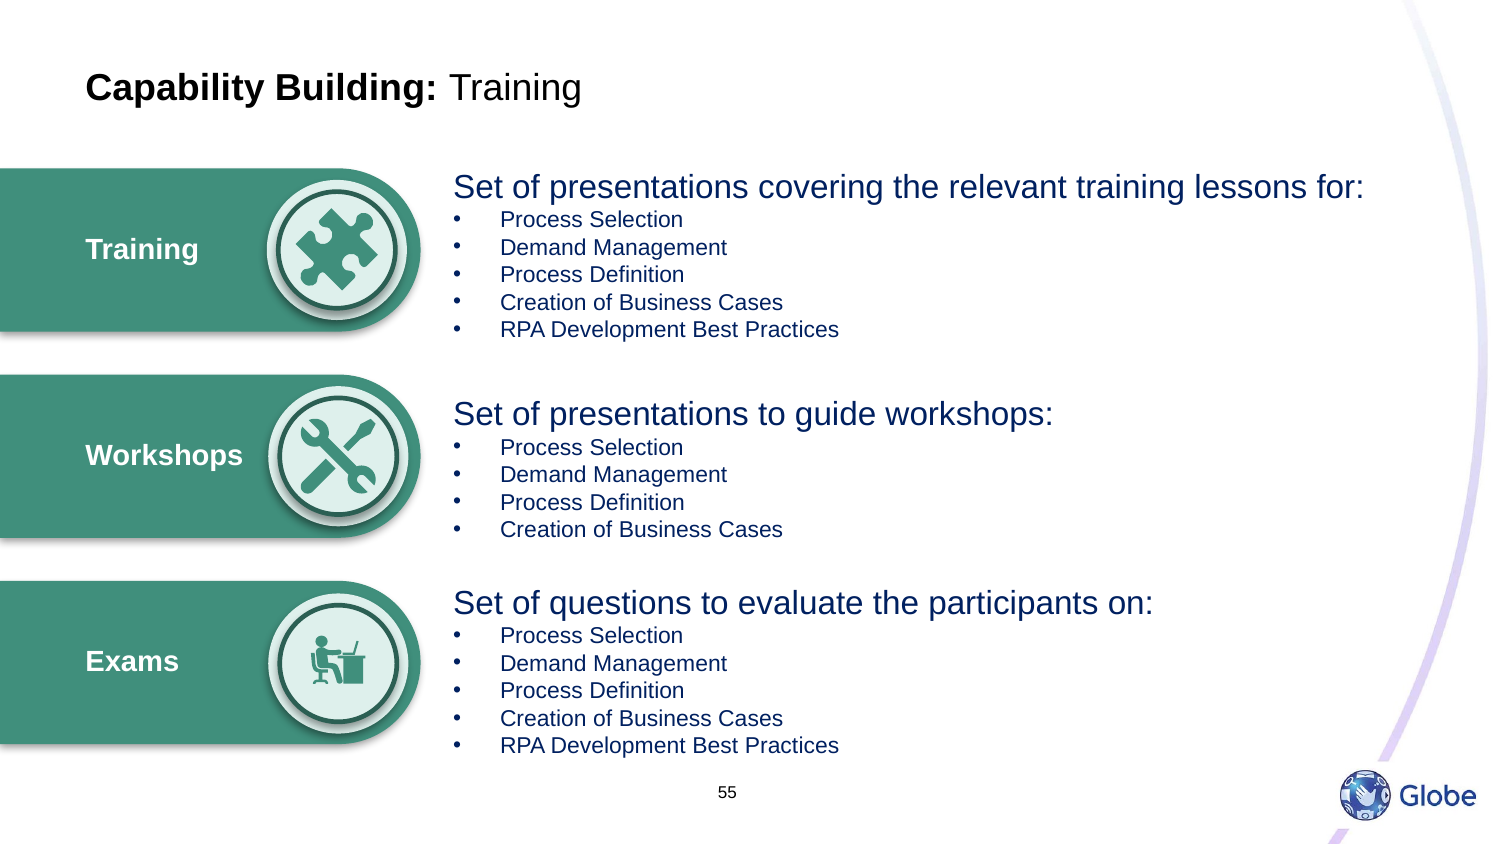

# Capability Building: Training
Set of presentations covering the relevant training lessons for:
Process Selection
Demand Management
Process Definition
Creation of Business Cases
RPA Development Best Practices

Training

Workshops
Set of presentations to guide workshops:
Process Selection
Demand Management
Process Definition
Creation of Business Cases
Set of questions to evaluate the participants on:
Process Selection
Demand Management
Process Definition
Creation of Business Cases
RPA Development Best Practices

Exams